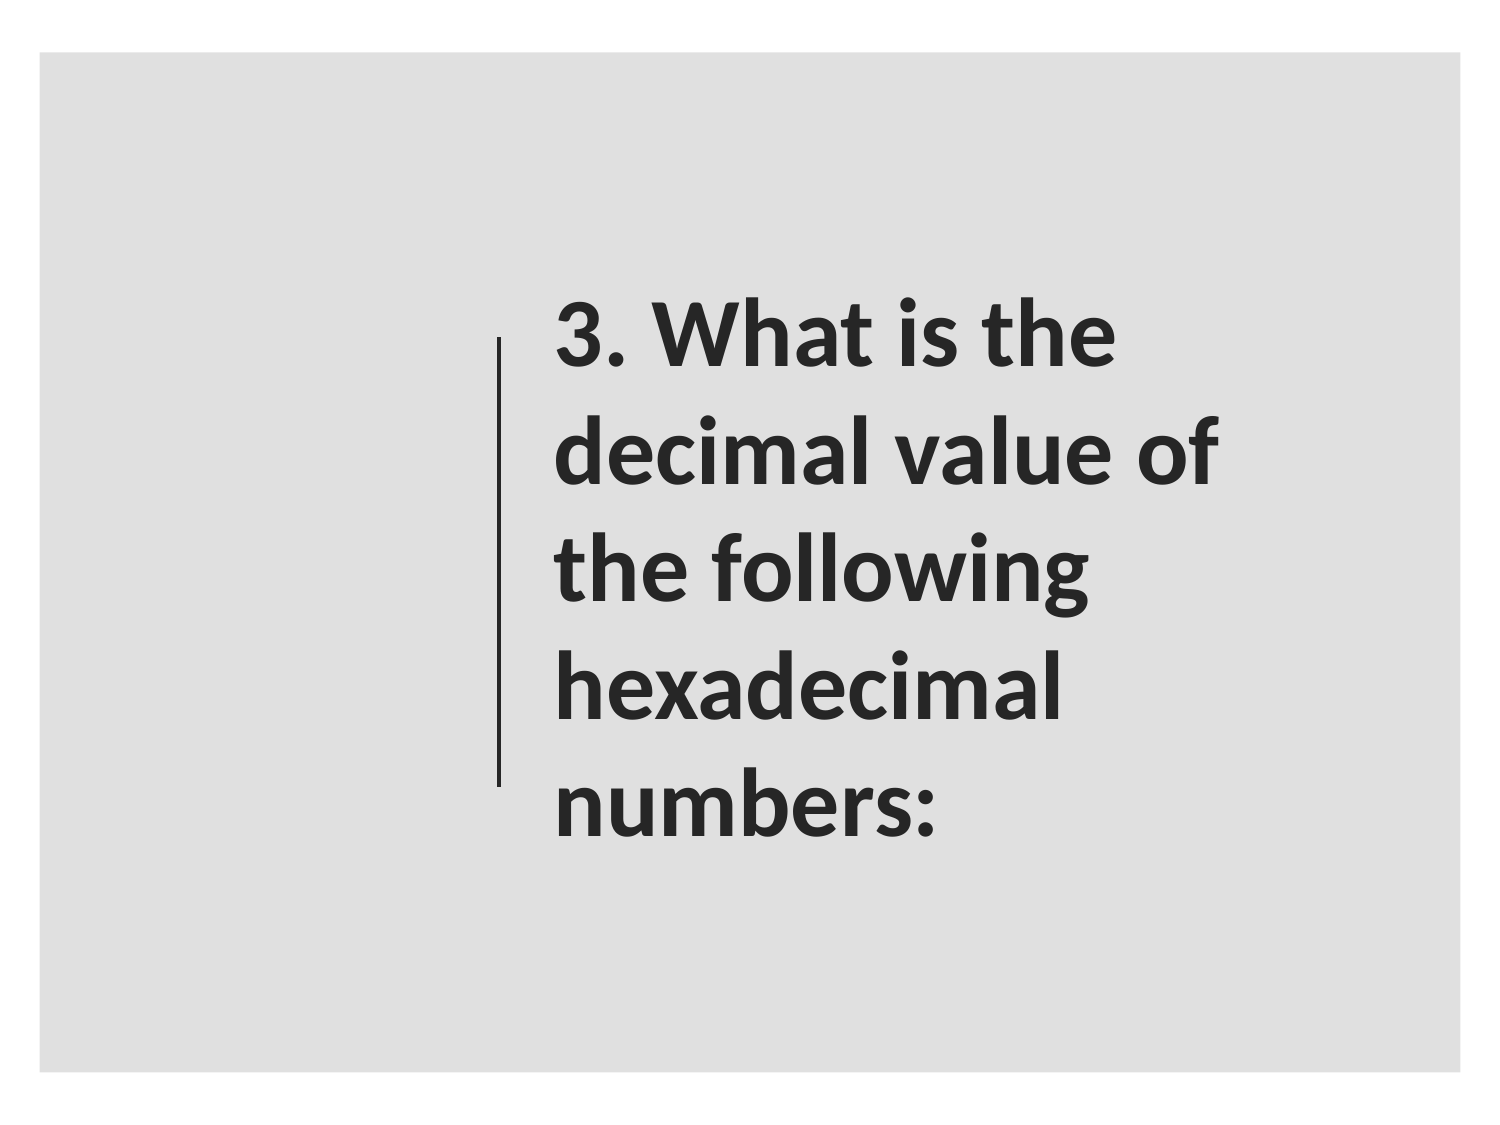

# 3. What is the decimal value of the following hexadecimal numbers: